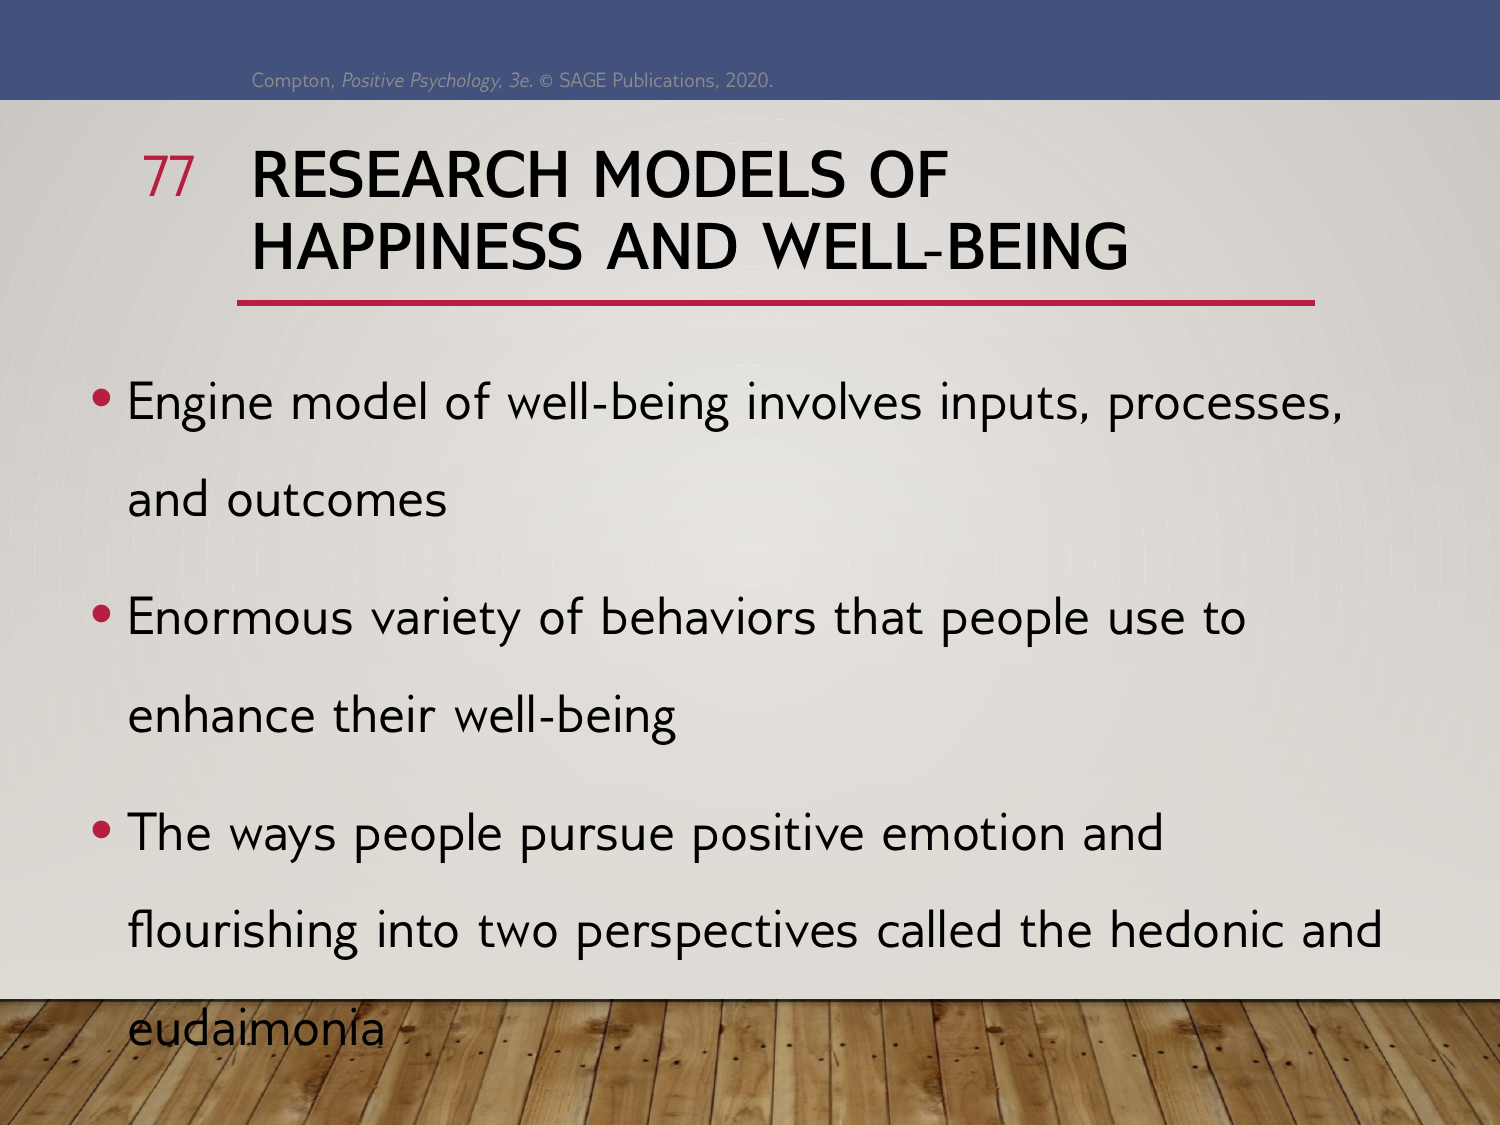

Compton, Positive Psychology, 3e. © SAGE Publications, 2020.
77
# Research Models of Happiness and Well-Being
Engine model of well-being involves inputs, processes, and outcomes
Enormous variety of behaviors that people use to enhance their well-being
The ways people pursue positive emotion and flourishing into two perspectives called the hedonic and eudaimonia